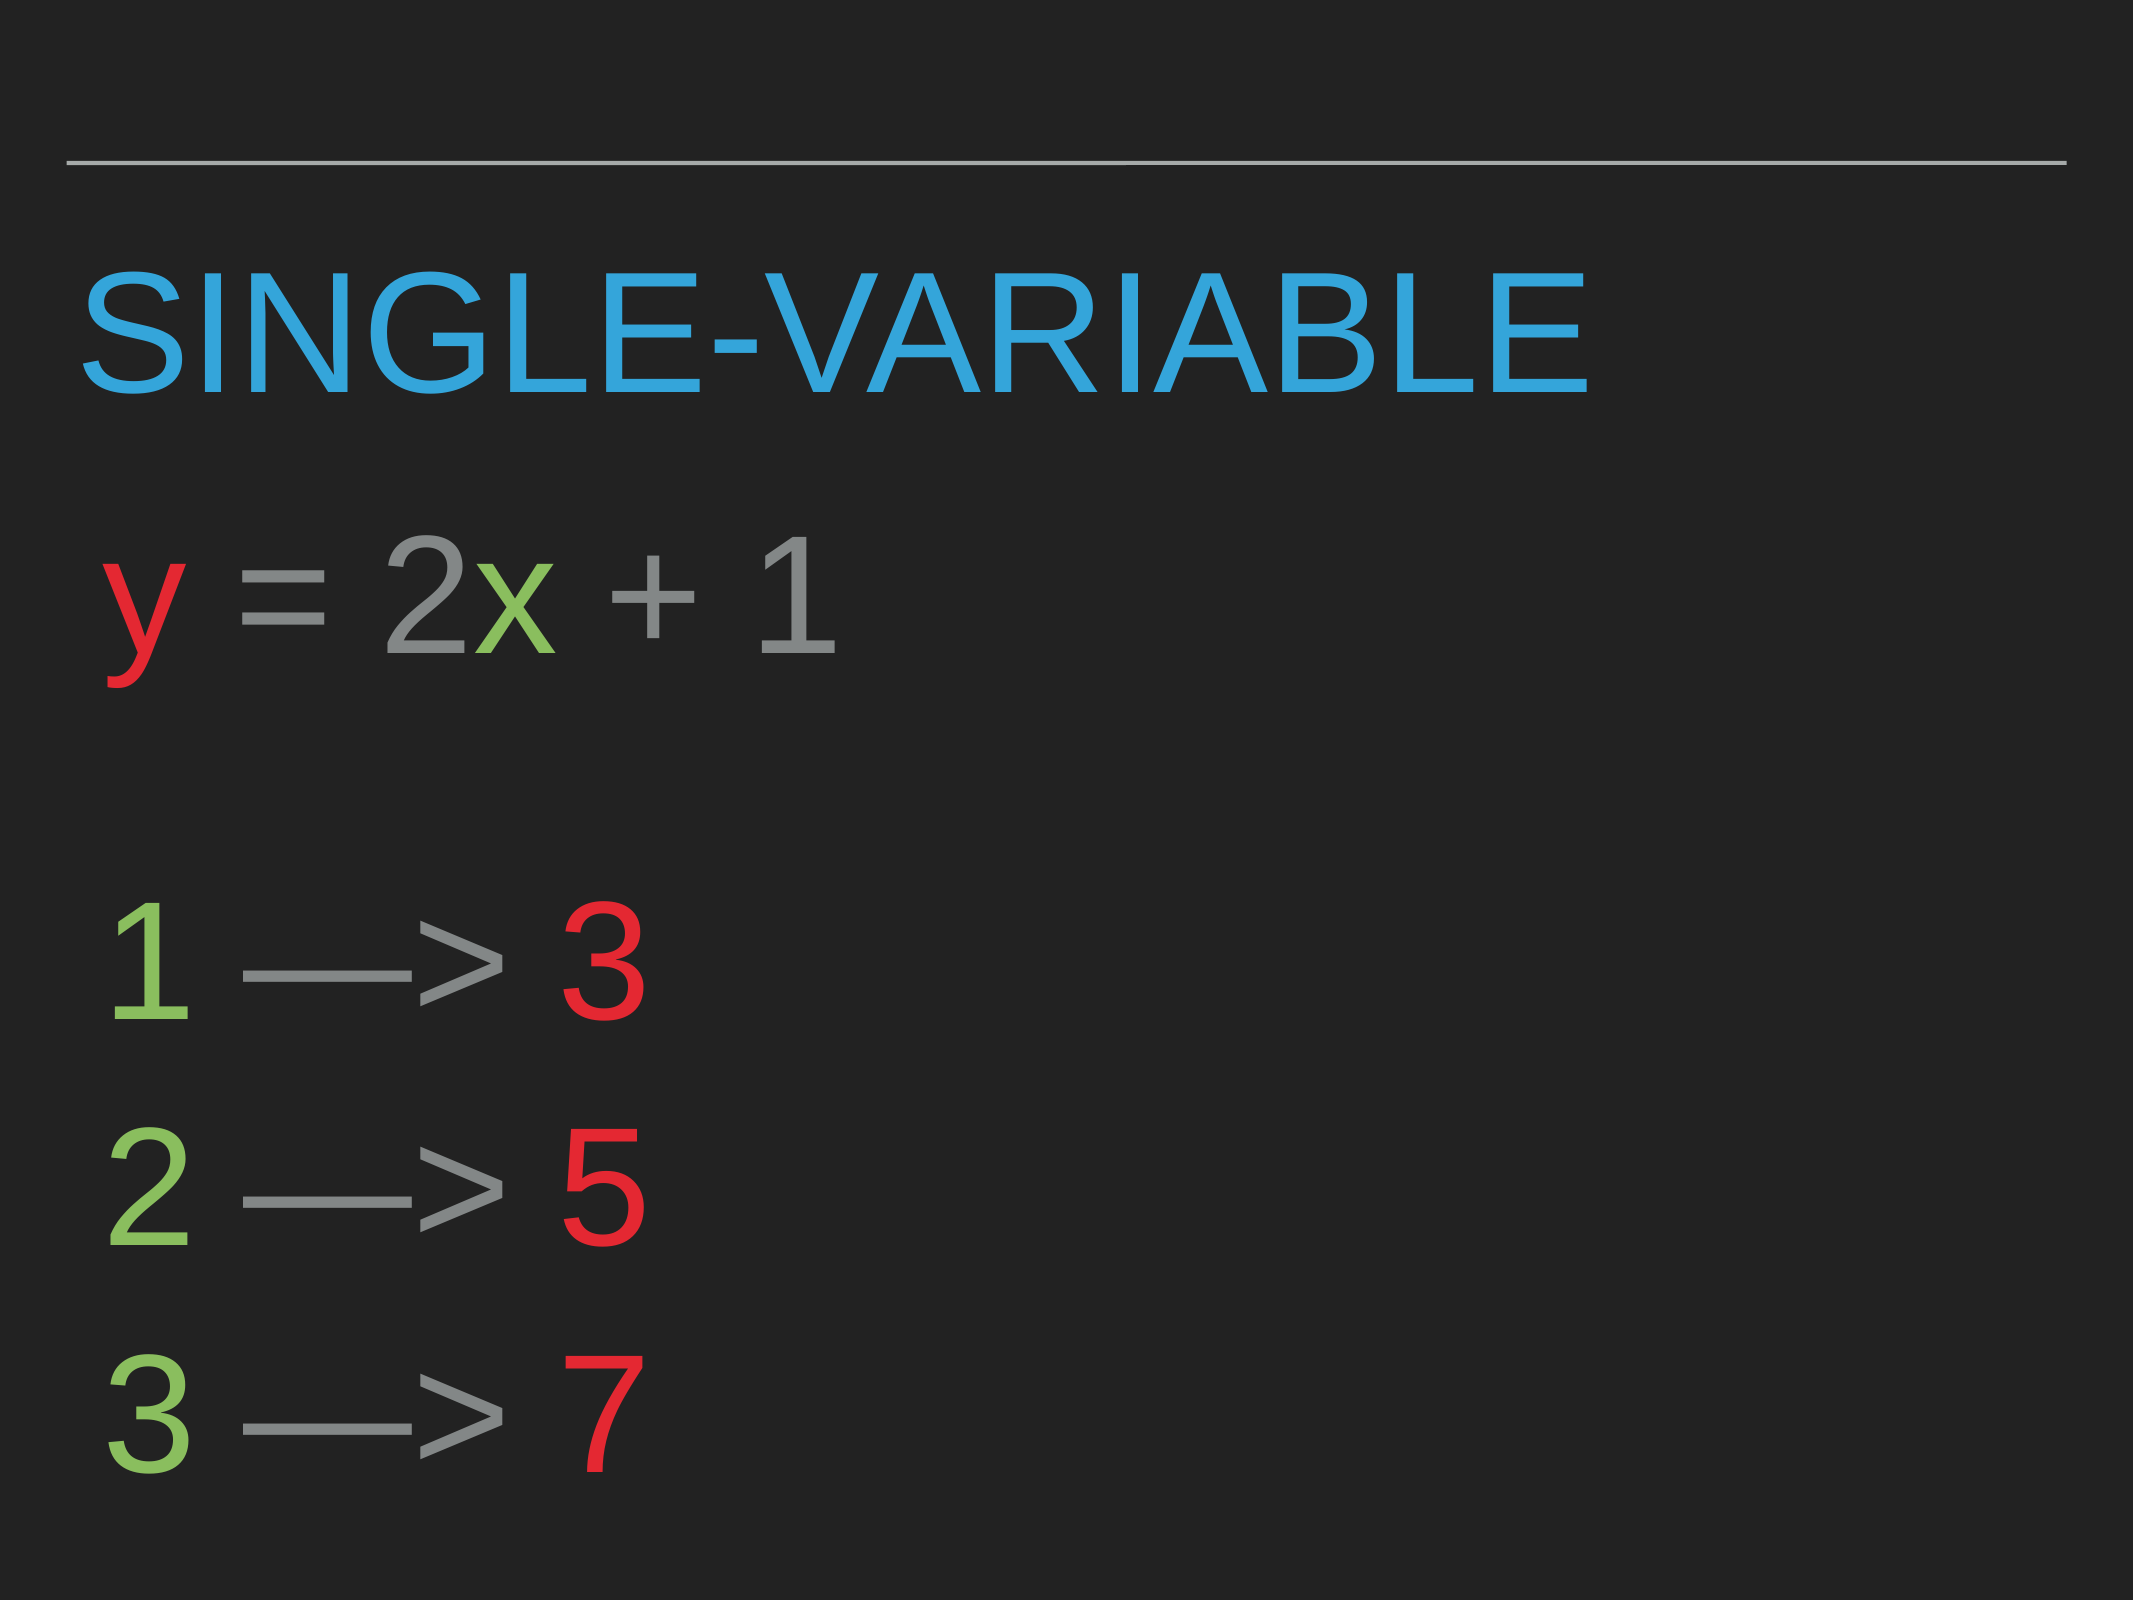

# single-variable
y = 2x + 1
1 —> 3
2 —> 5
3 —> 7